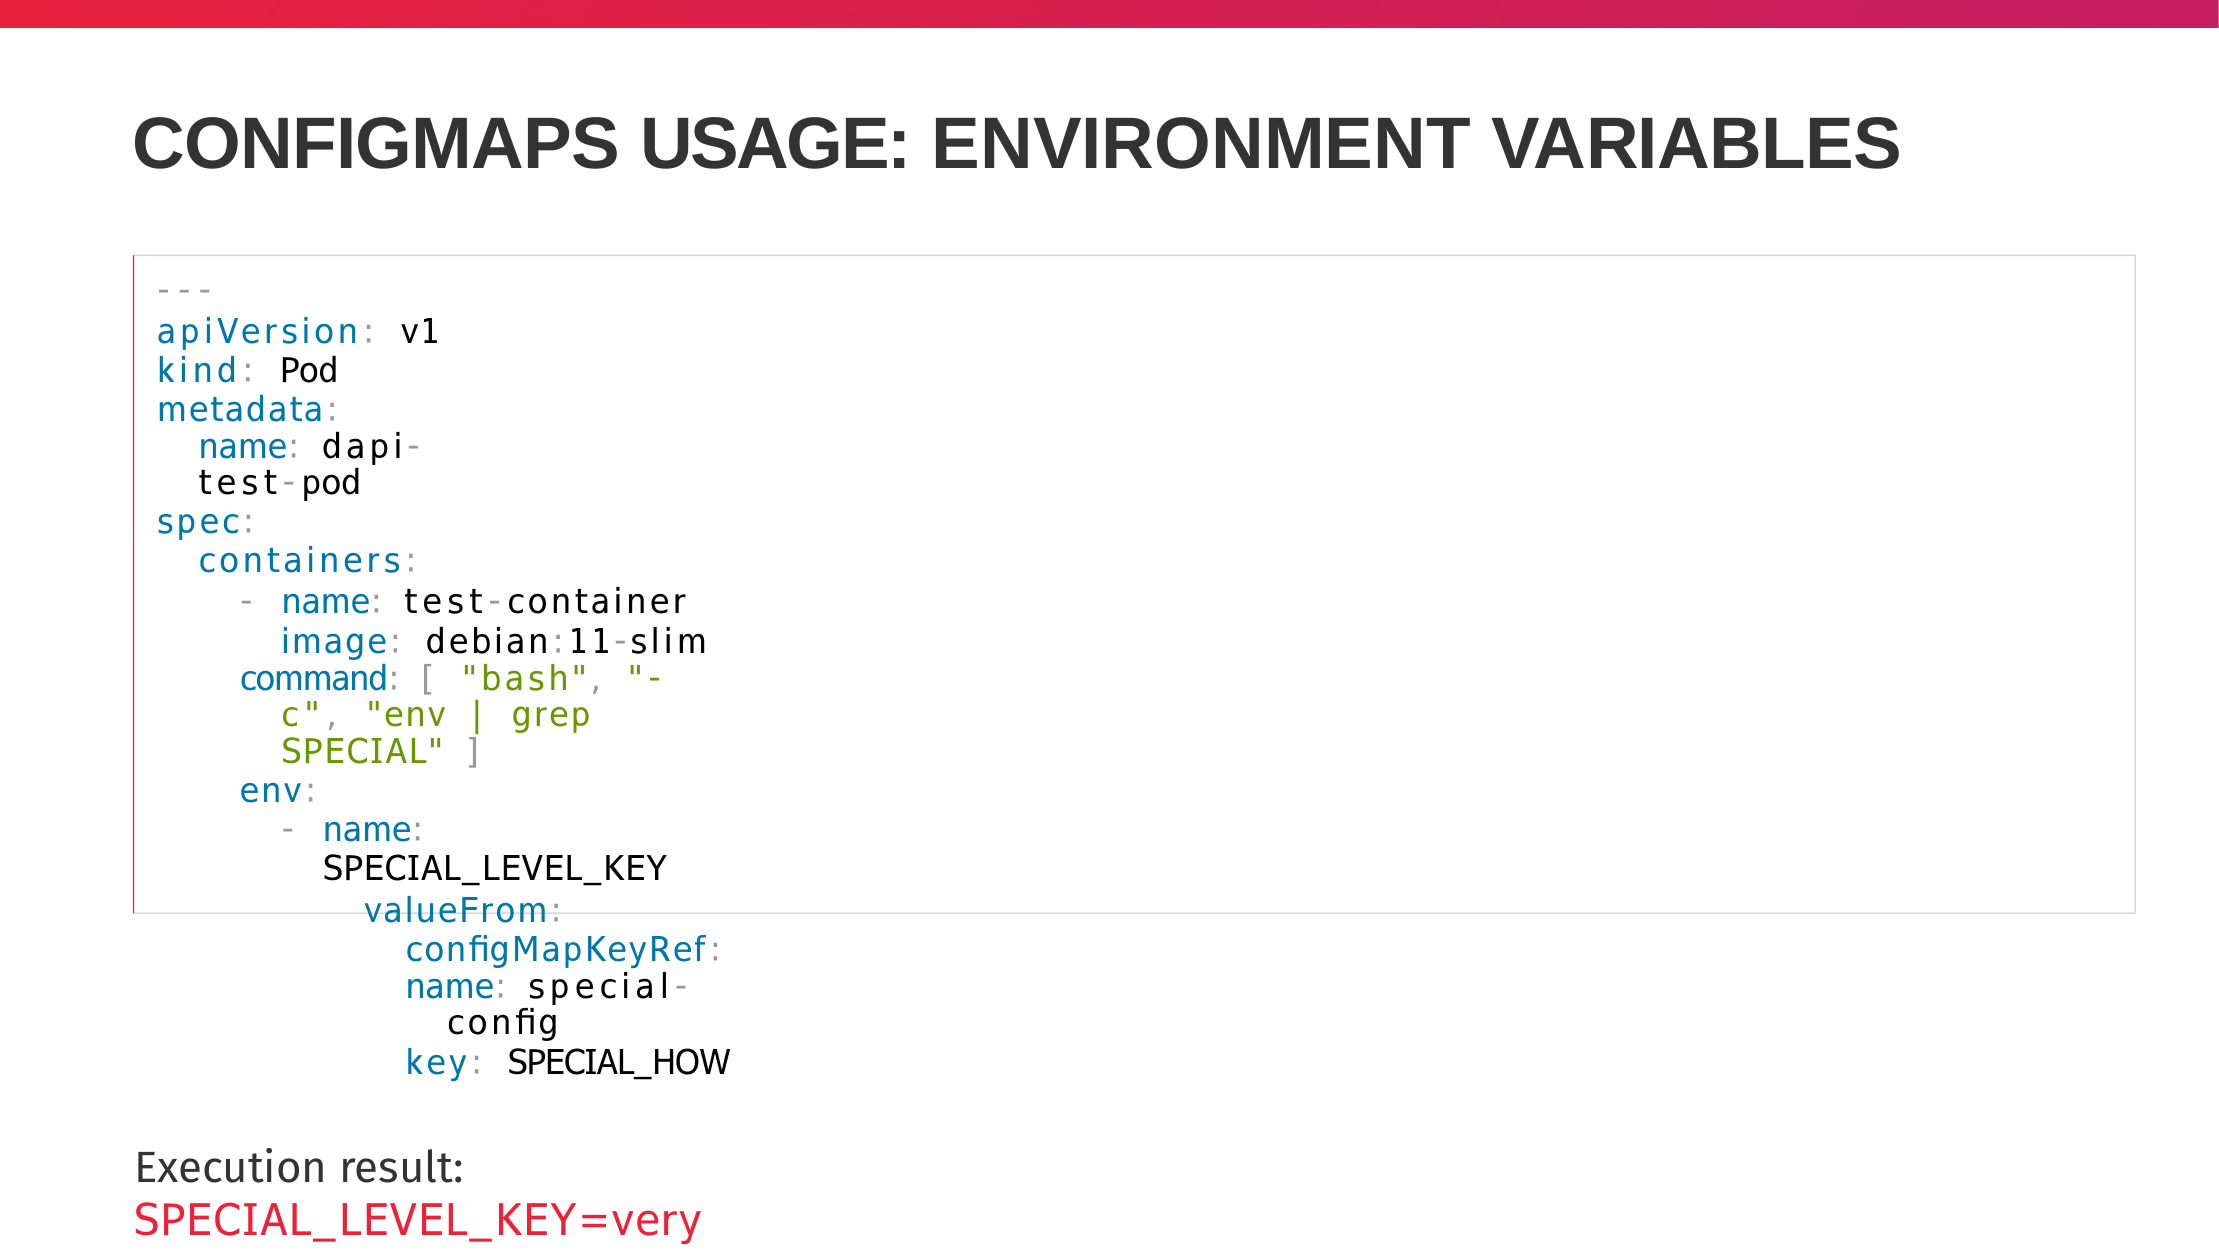

# CONFIGMAPS USAGE: ENVIRONMENT VARIABLES
---
apiVersion:  v1 kind: Pod metadata:
name:  dapi-test-pod
spec:
containers:
- name: test-container image:  debian:11-slim
command:  [  "bash",  "-c",  "env  |  grep  SPECIAL"  ]
env:
- name: SPECIAL_LEVEL_KEY
valueFrom: configMapKeyRef:
name: special-config
key: SPECIAL_HOW

Execution result: SPECIAL_LEVEL_KEY=very